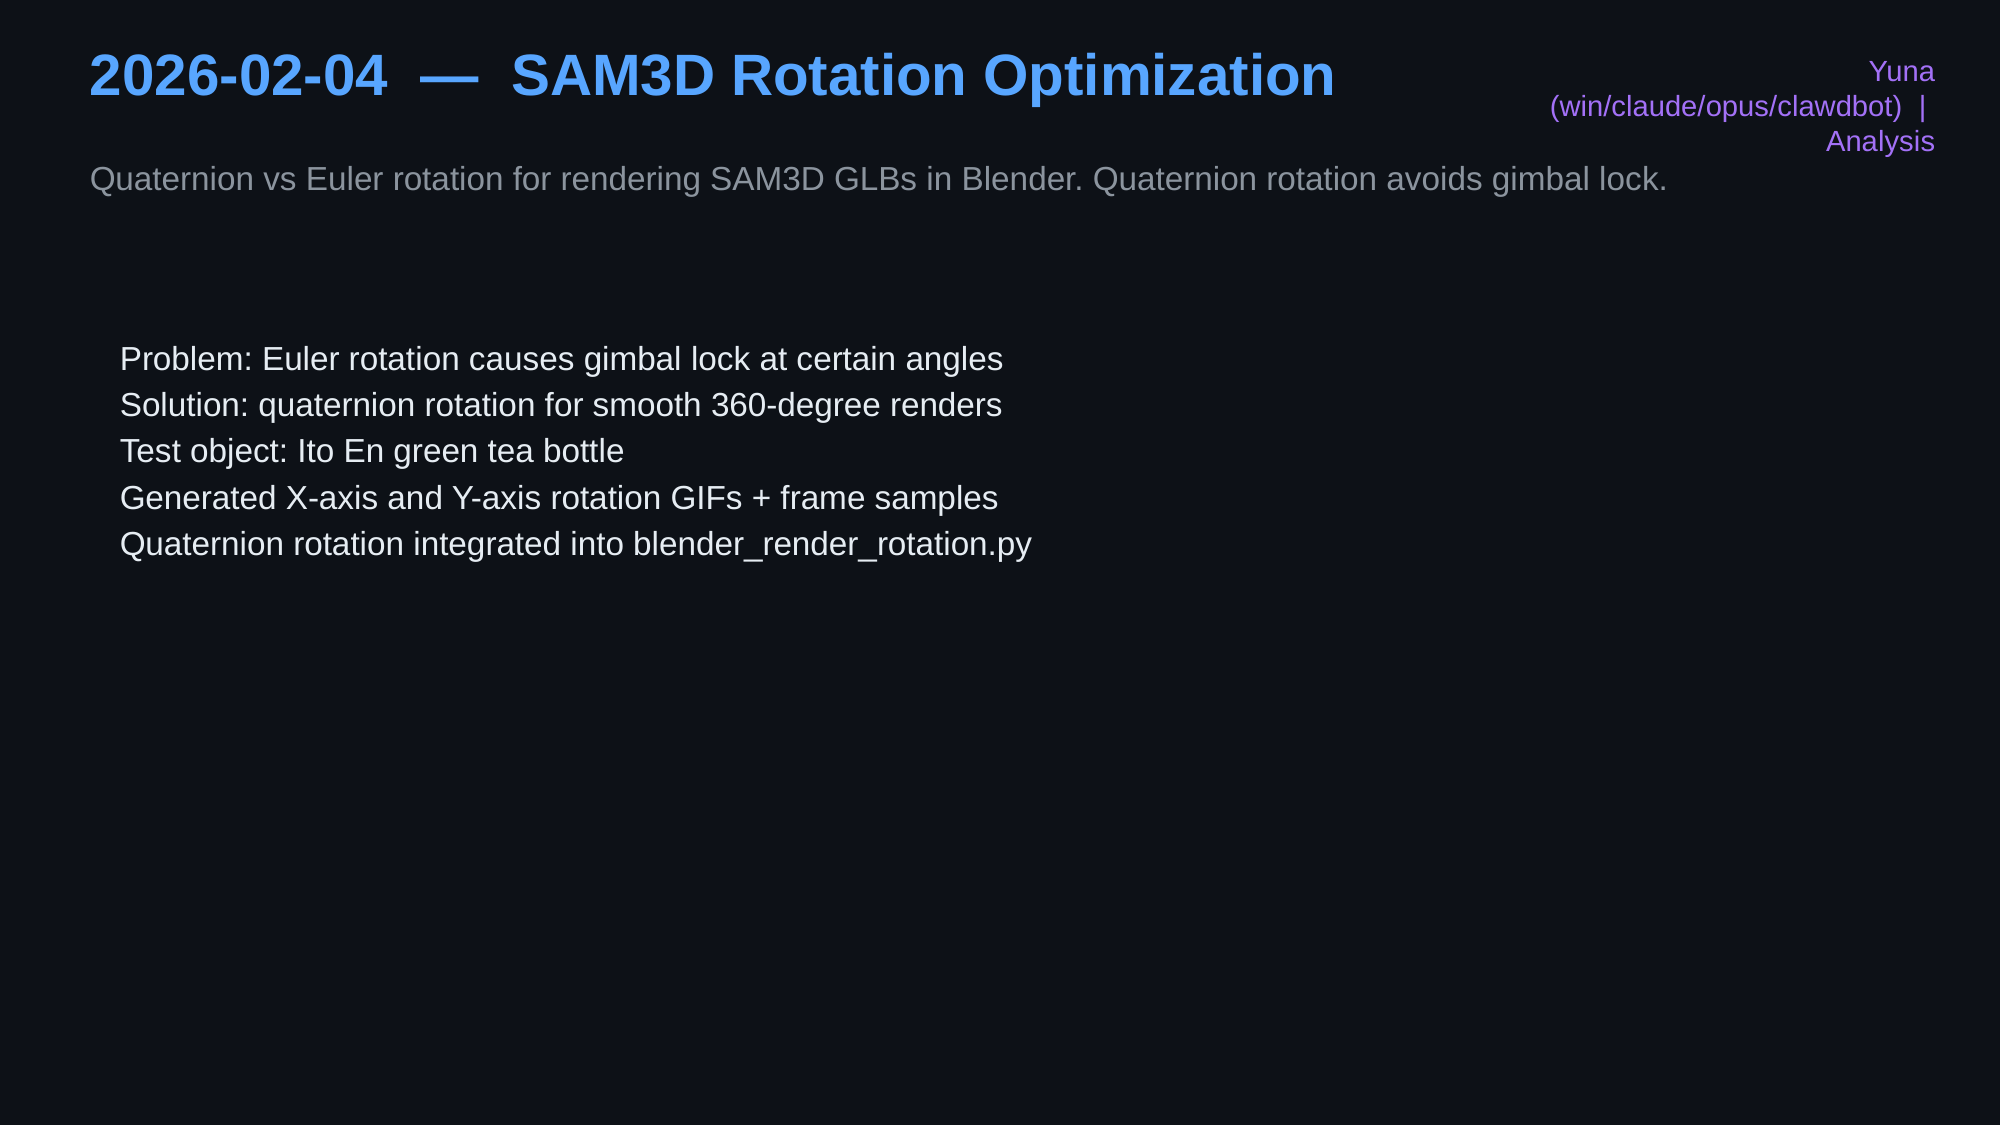

2026-02-04  —  SAM3D Rotation Optimization
Yuna (win/claude/opus/clawdbot)  |  Analysis
Quaternion vs Euler rotation for rendering SAM3D GLBs in Blender. Quaternion rotation avoids gimbal lock.
Problem: Euler rotation causes gimbal lock at certain angles
Solution: quaternion rotation for smooth 360-degree renders
Test object: Ito En green tea bottle
Generated X-axis and Y-axis rotation GIFs + frame samples
Quaternion rotation integrated into blender_render_rotation.py